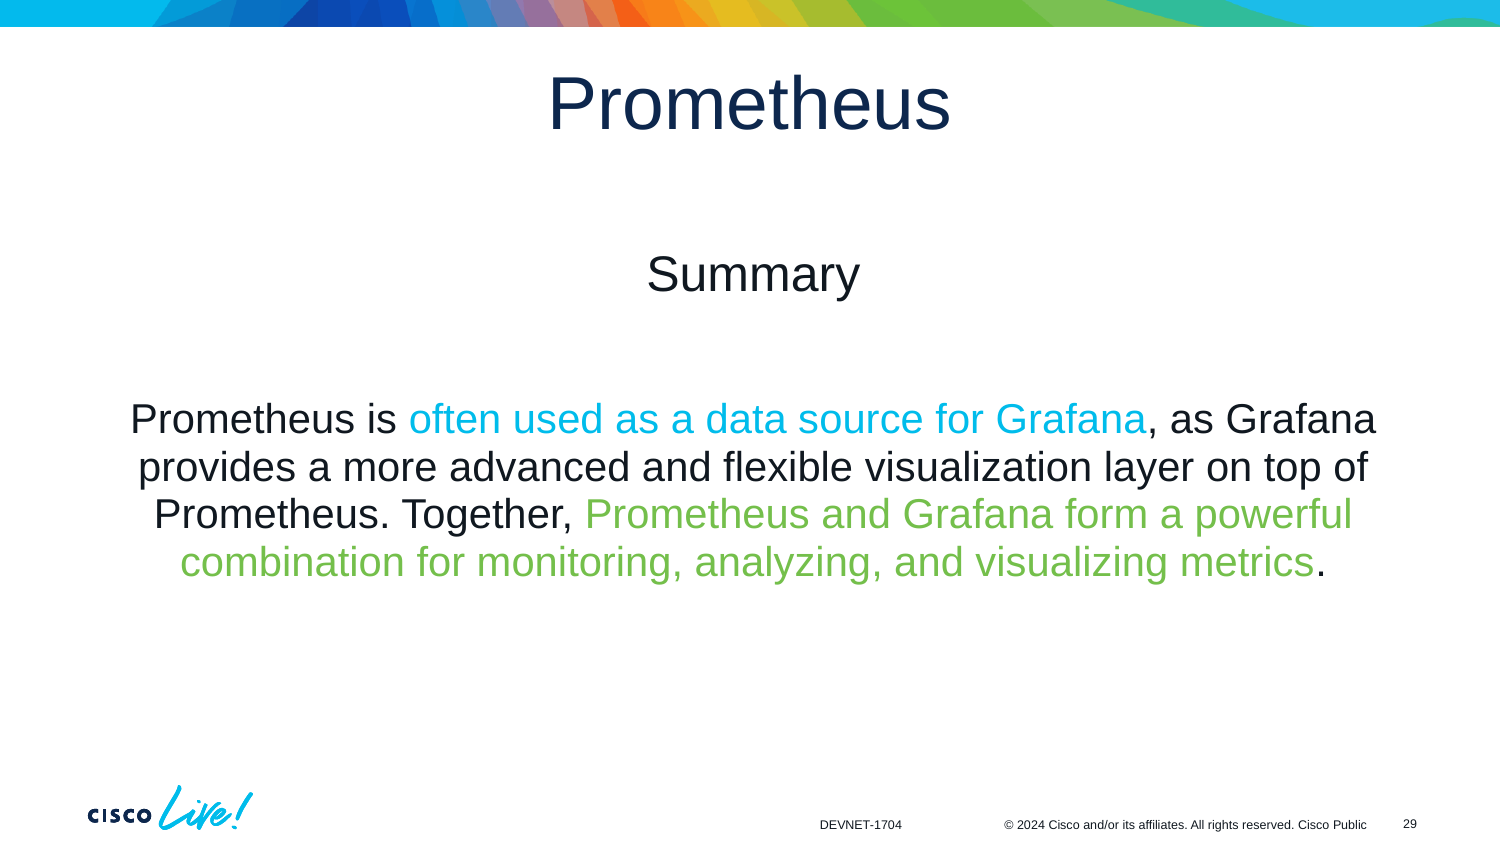

# Prometheus

Summary

Prometheus is often used as a data source for Grafana, as Grafana provides a more advanced and flexible visualization layer on top of Prometheus. Together, Prometheus and Grafana form a powerful combination for monitoring, analyzing, and visualizing metrics.

29
DEVNET-1704